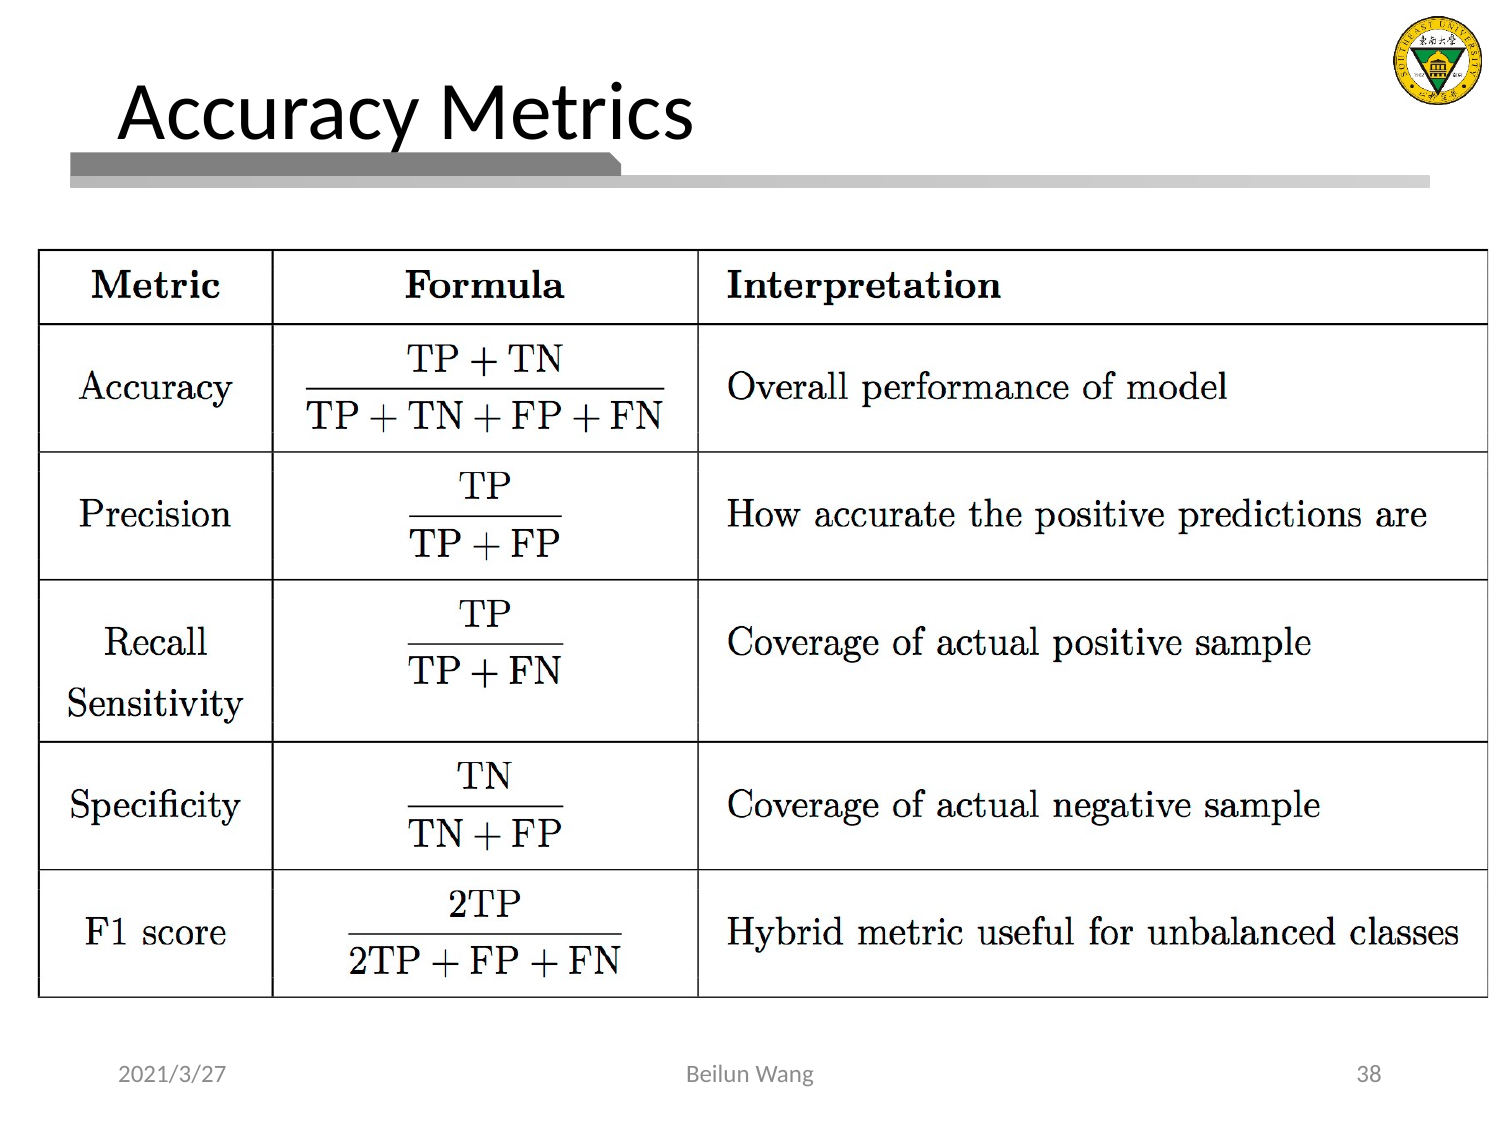

# Accuracy Metrics

2021/3/27
Beilun Wang
38